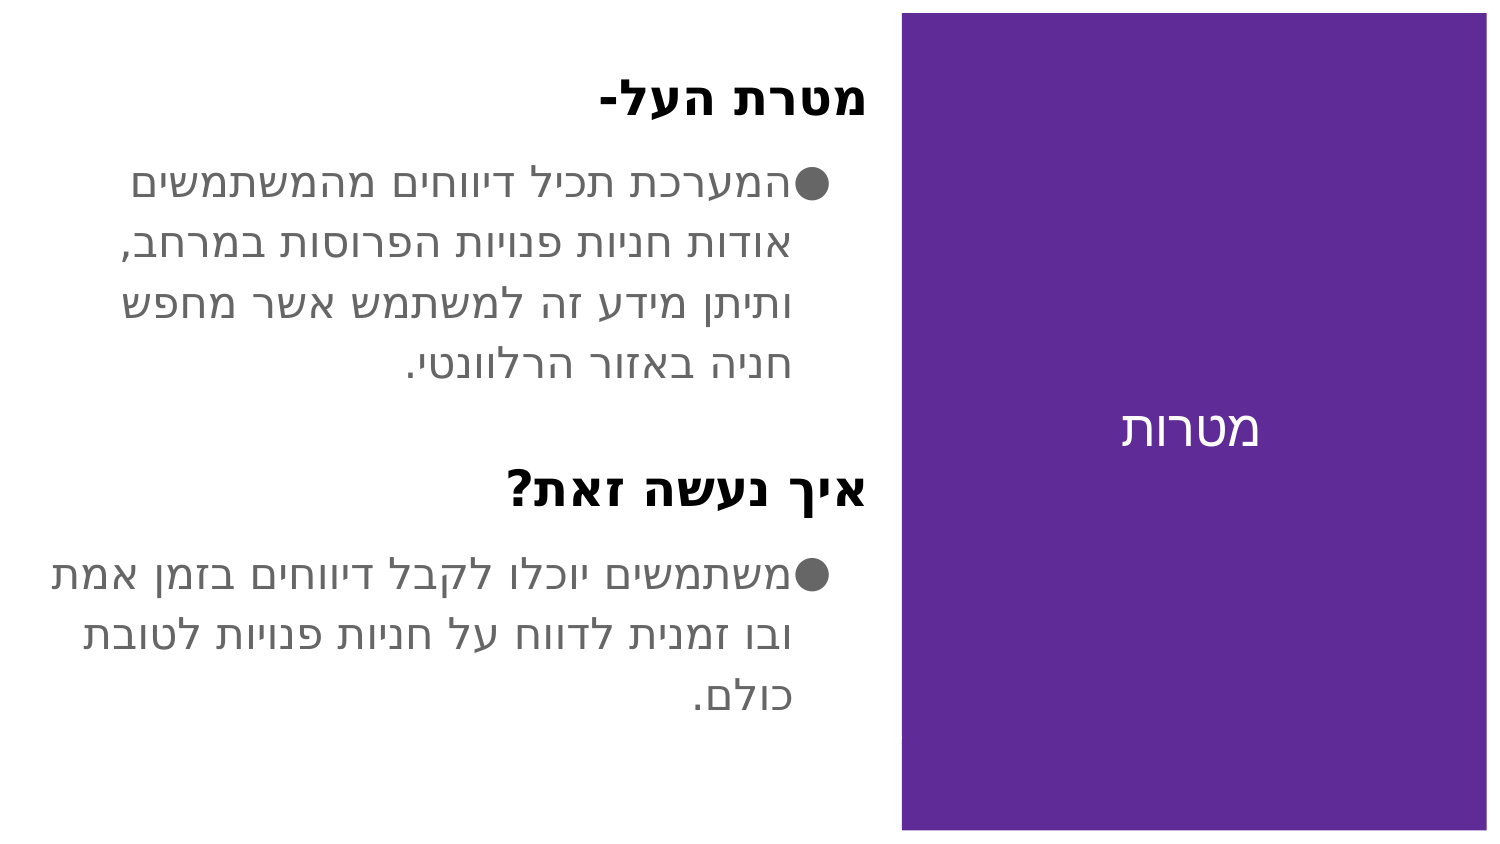

מטרות
מטרת העל-
המערכת תכיל דיווחים מהמשתמשים אודות חניות פנויות הפרוסות במרחב, ותיתן מידע זה למשתמש אשר מחפש חניה באזור הרלוונטי.

איך נעשה זאת?
משתמשים יוכלו לקבל דיווחים בזמן אמת ובו זמנית לדווח על חניות פנויות לטובת כולם.